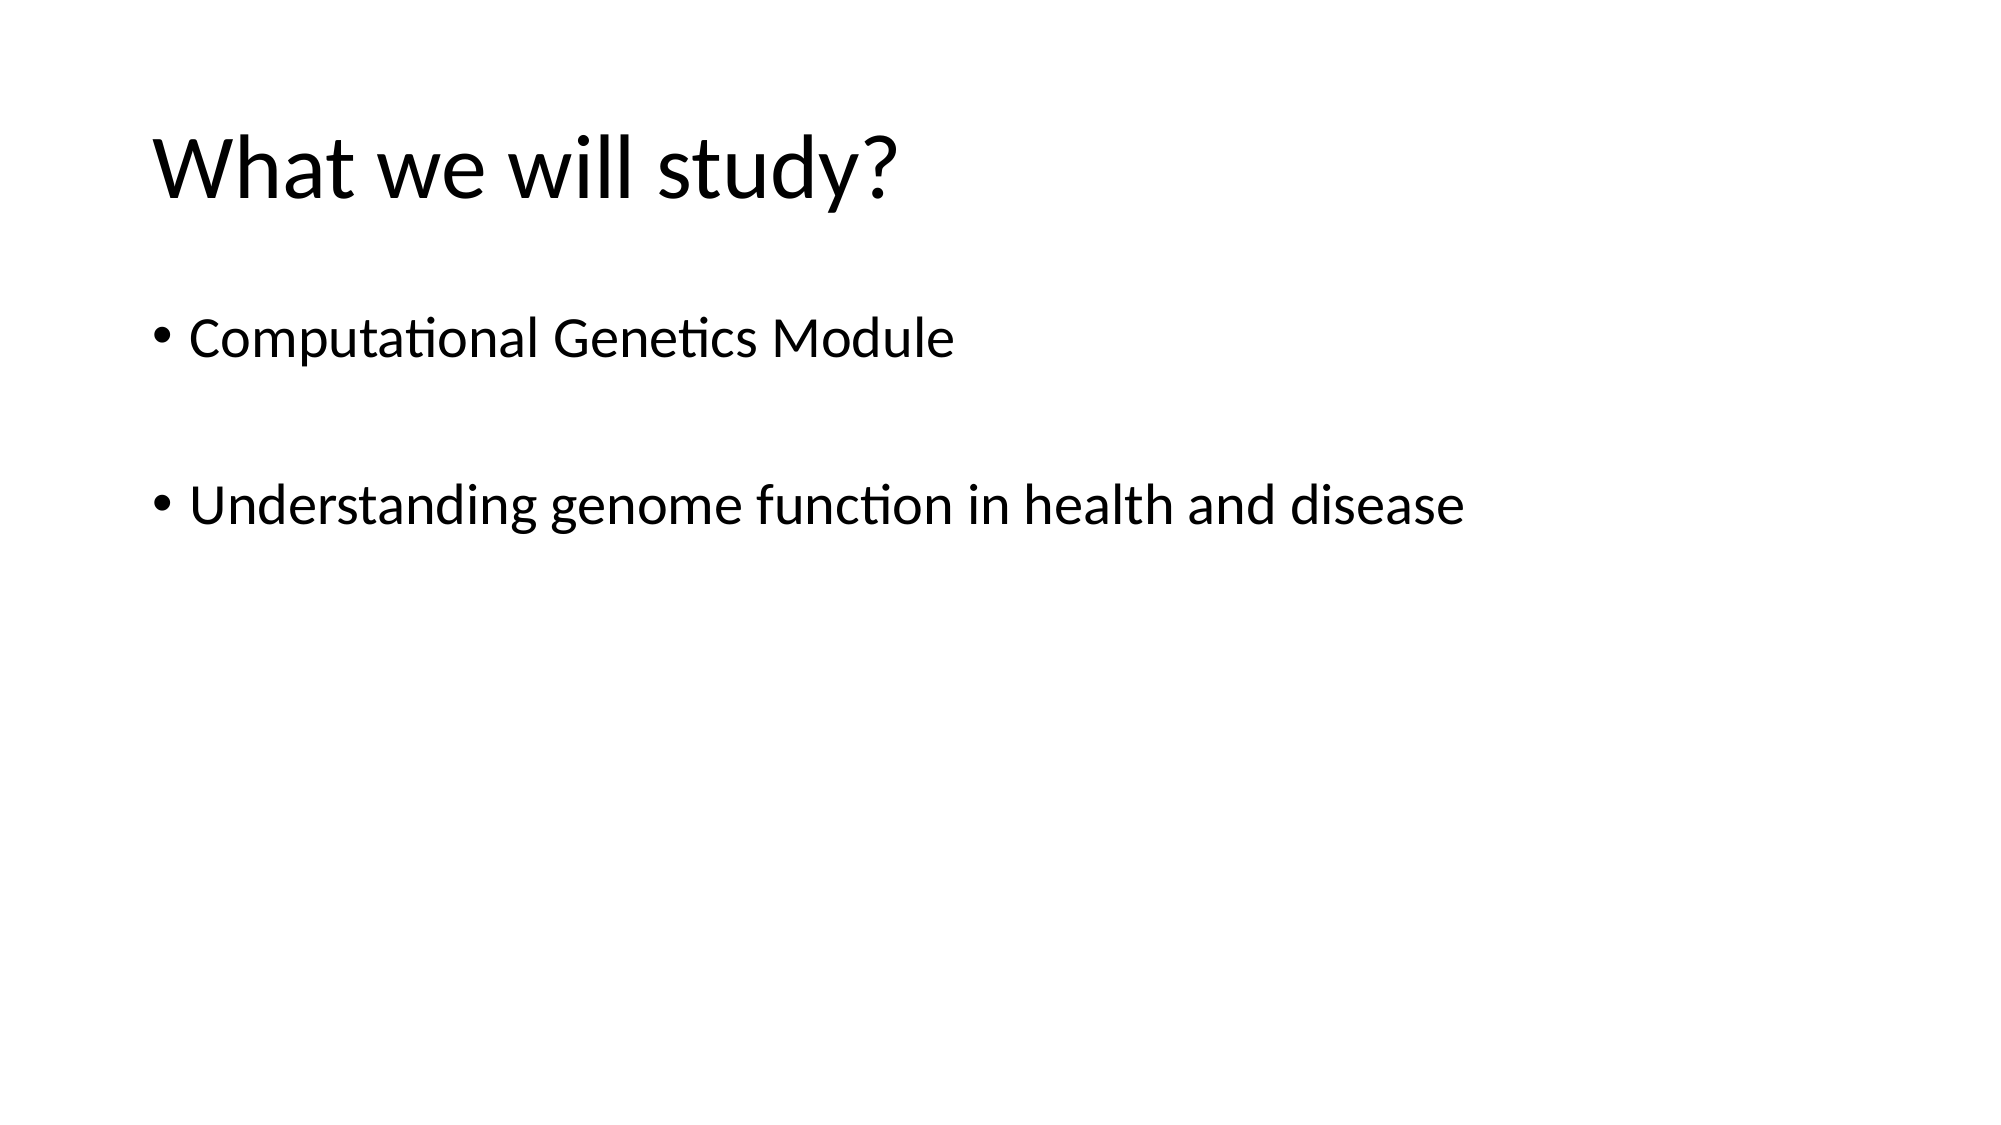

# What we will study?
Computational Genetics Module

Understanding genome function in health and disease